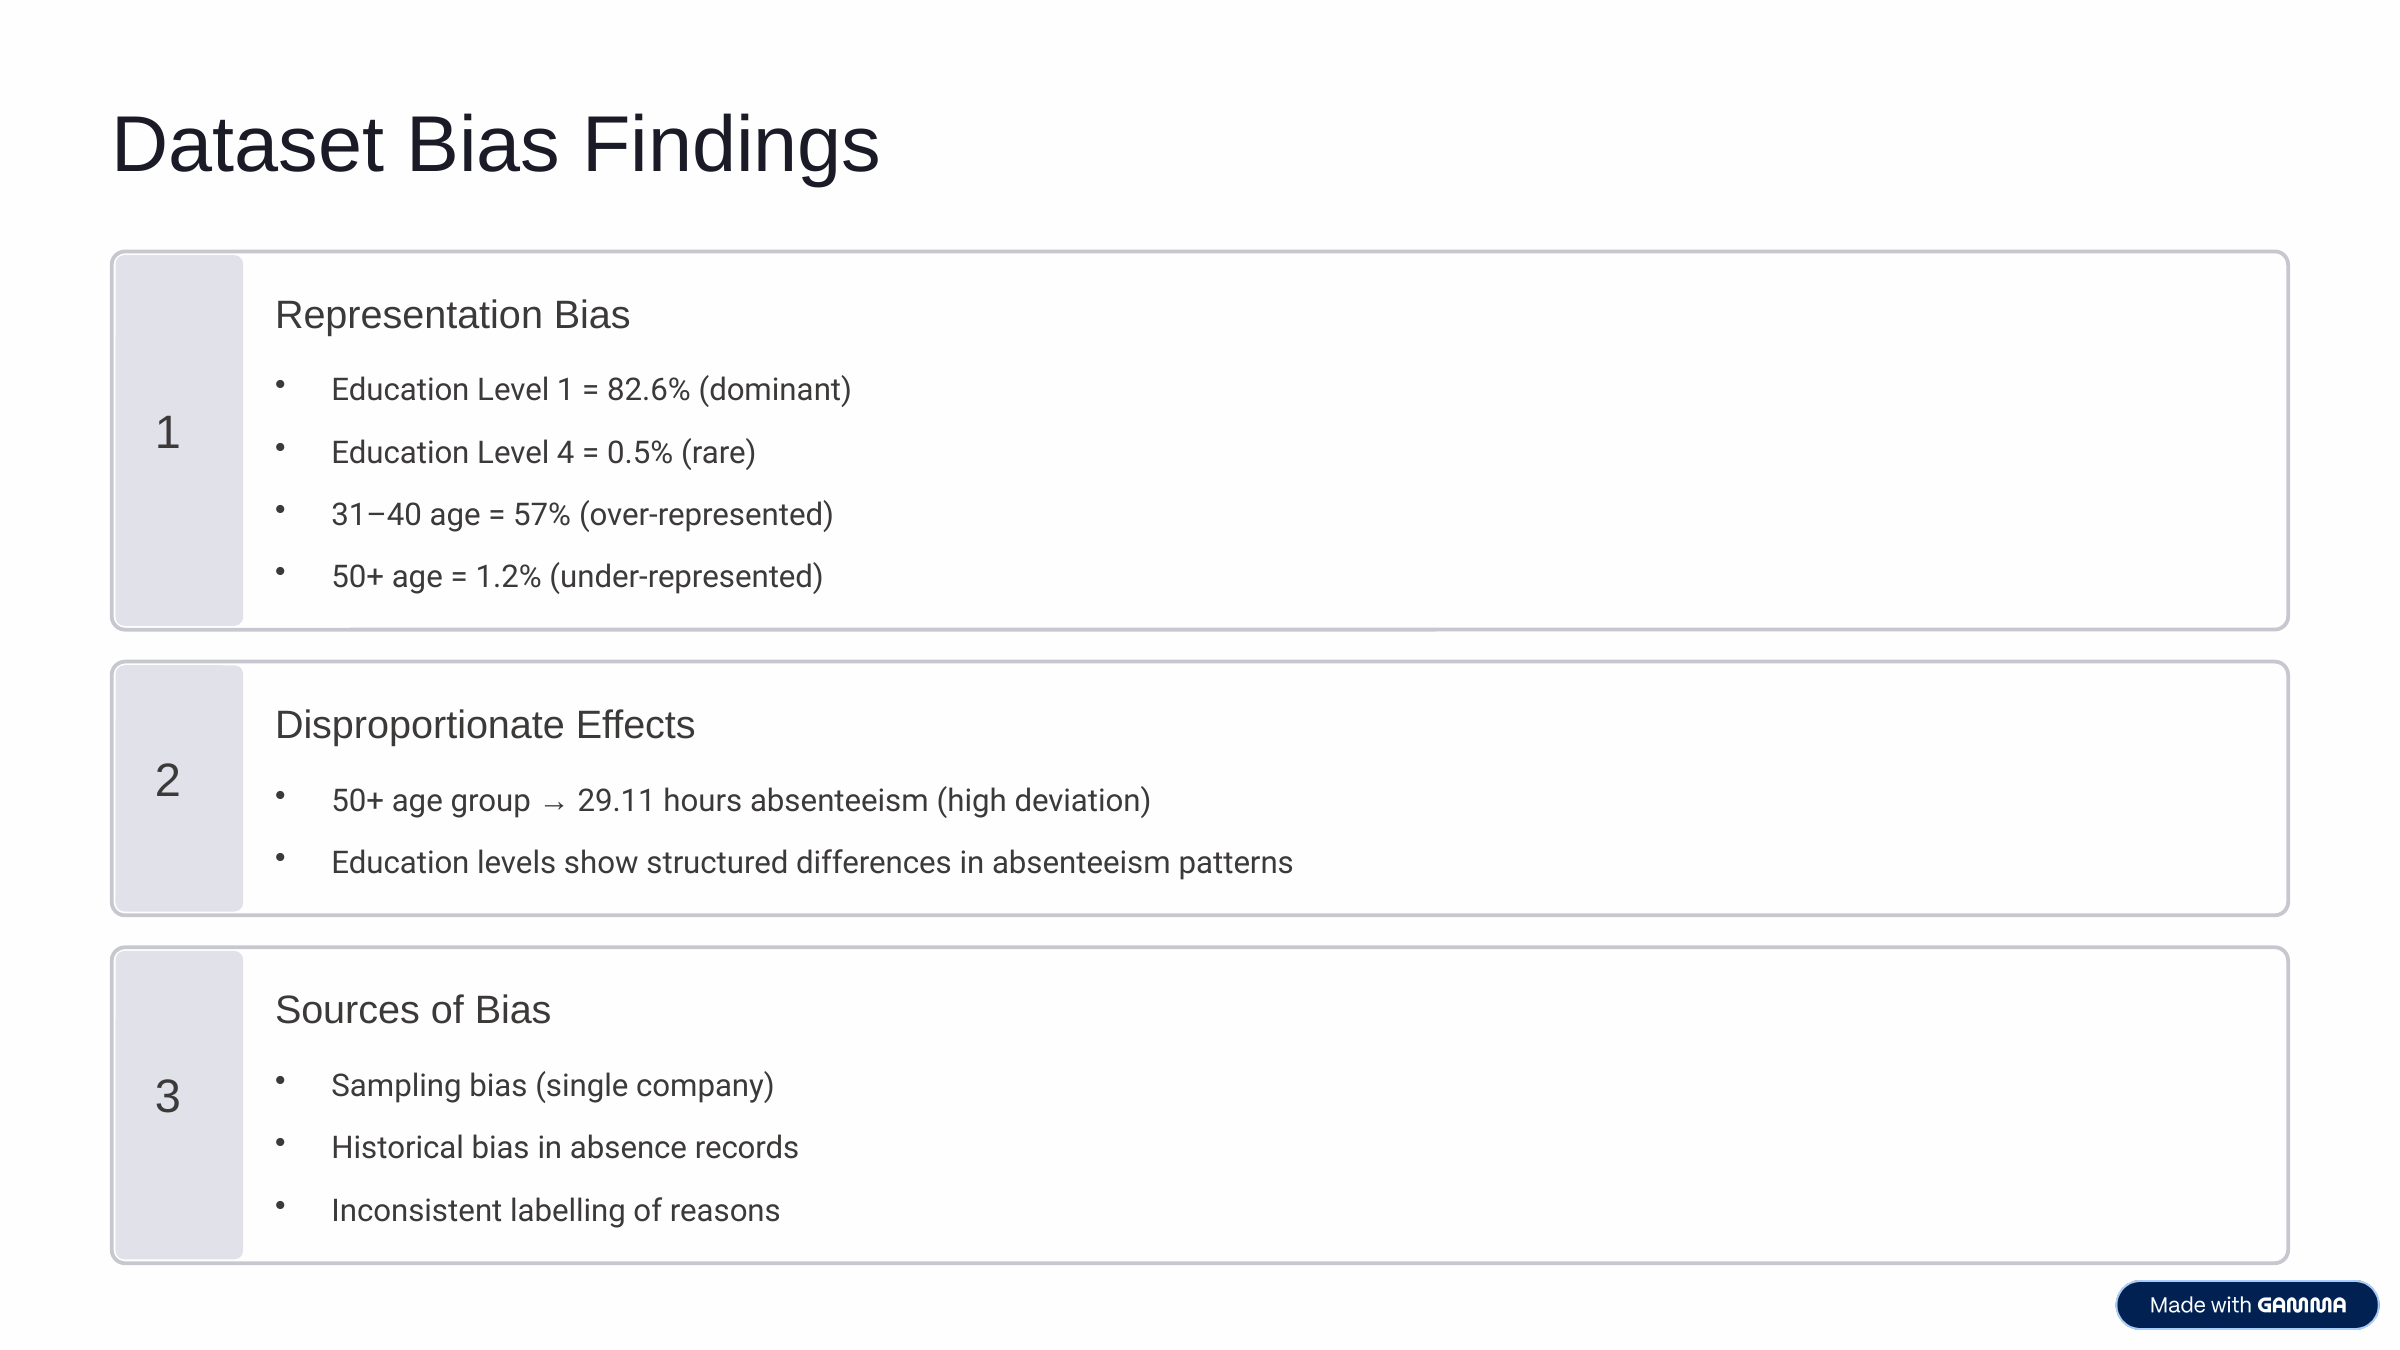

Dataset Bias Findings

Representation Bias
Education Level 1 = 82.6% (dominant)
1
Education Level 4 = 0.5% (rare)
31–40 age = 57% (over-represented)
50+ age = 1.2% (under-represented)

Disproportionate Effects
2
50+ age group → 29.11 hours absenteeism (high deviation)
Education levels show structured differences in absenteeism patterns

Sources of Bias
Sampling bias (single company)
3
Historical bias in absence records
Inconsistent labelling of reasons